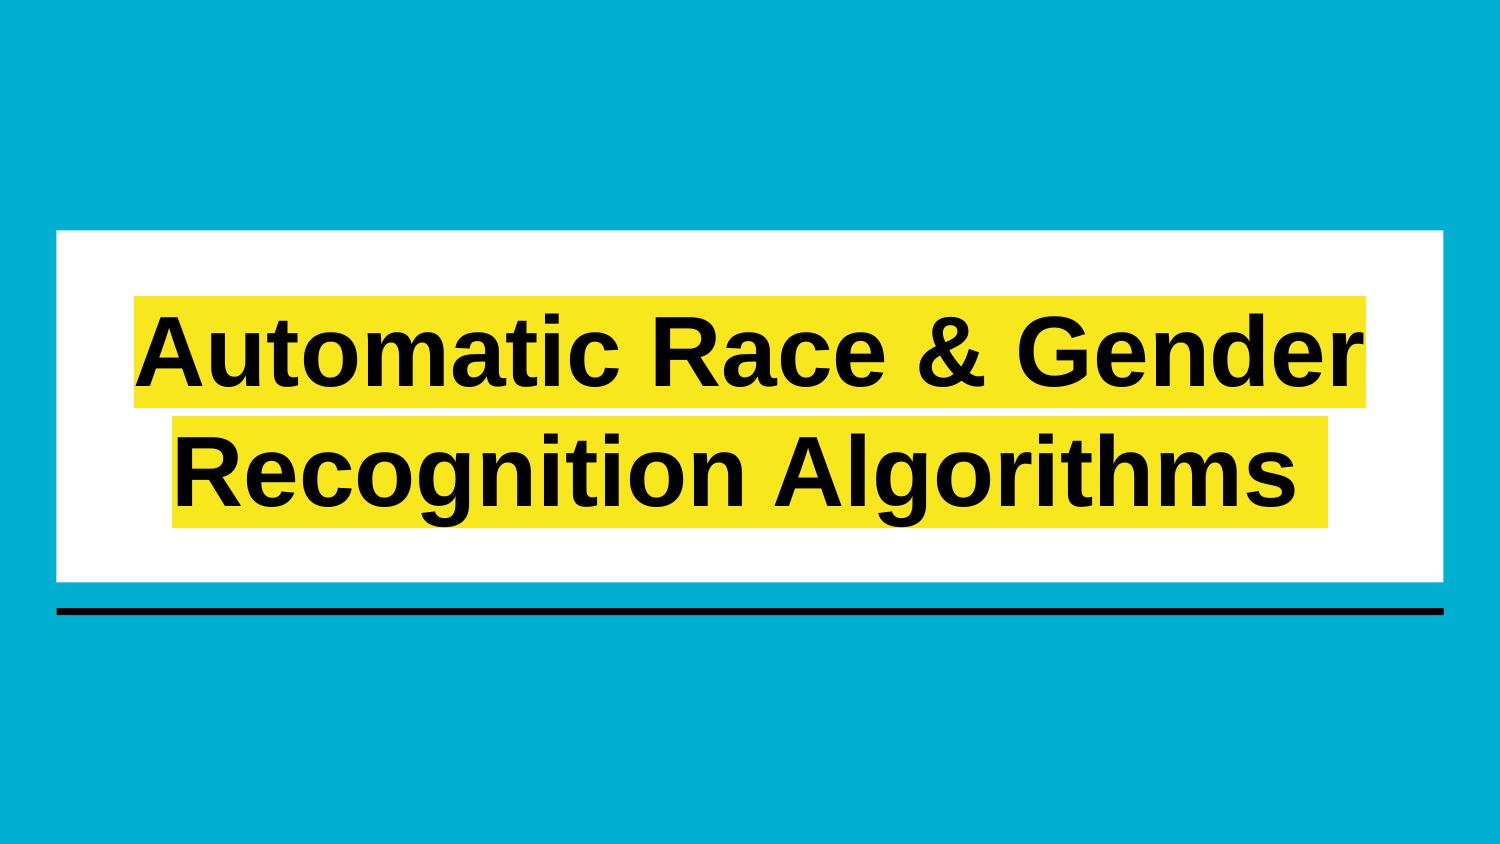

# Automatic Race & Gender Recognition Algorithms